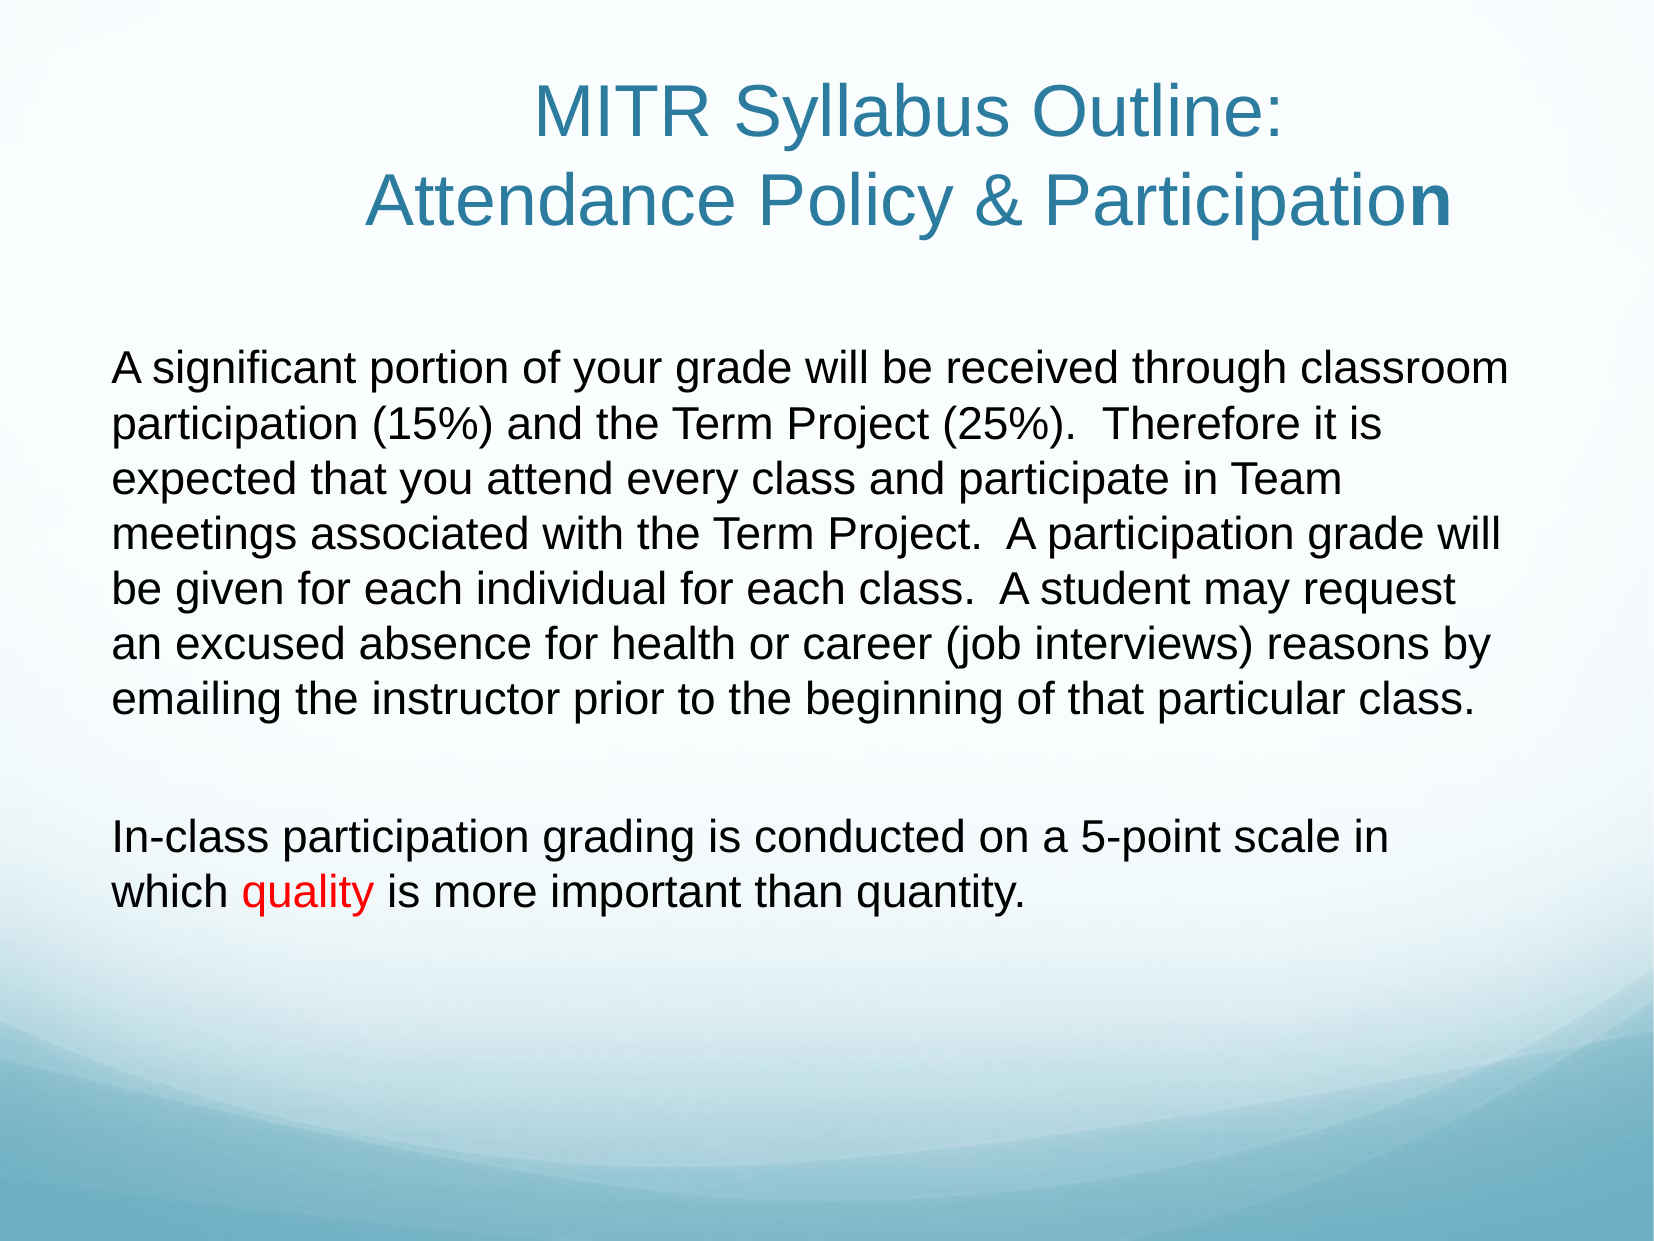

# MITR Syllabus Outline: Attendance Policy & Participation
A significant portion of your grade will be received through classroom participation (15%) and the Term Project (25%).  Therefore it is expected that you attend every class and participate in Team meetings associated with the Term Project.  A participation grade will be given for each individual for each class.  A student may request an excused absence for health or career (job interviews) reasons by emailing the instructor prior to the beginning of that particular class.

In-class participation grading is conducted on a 5-point scale in which quality is more important than quantity.